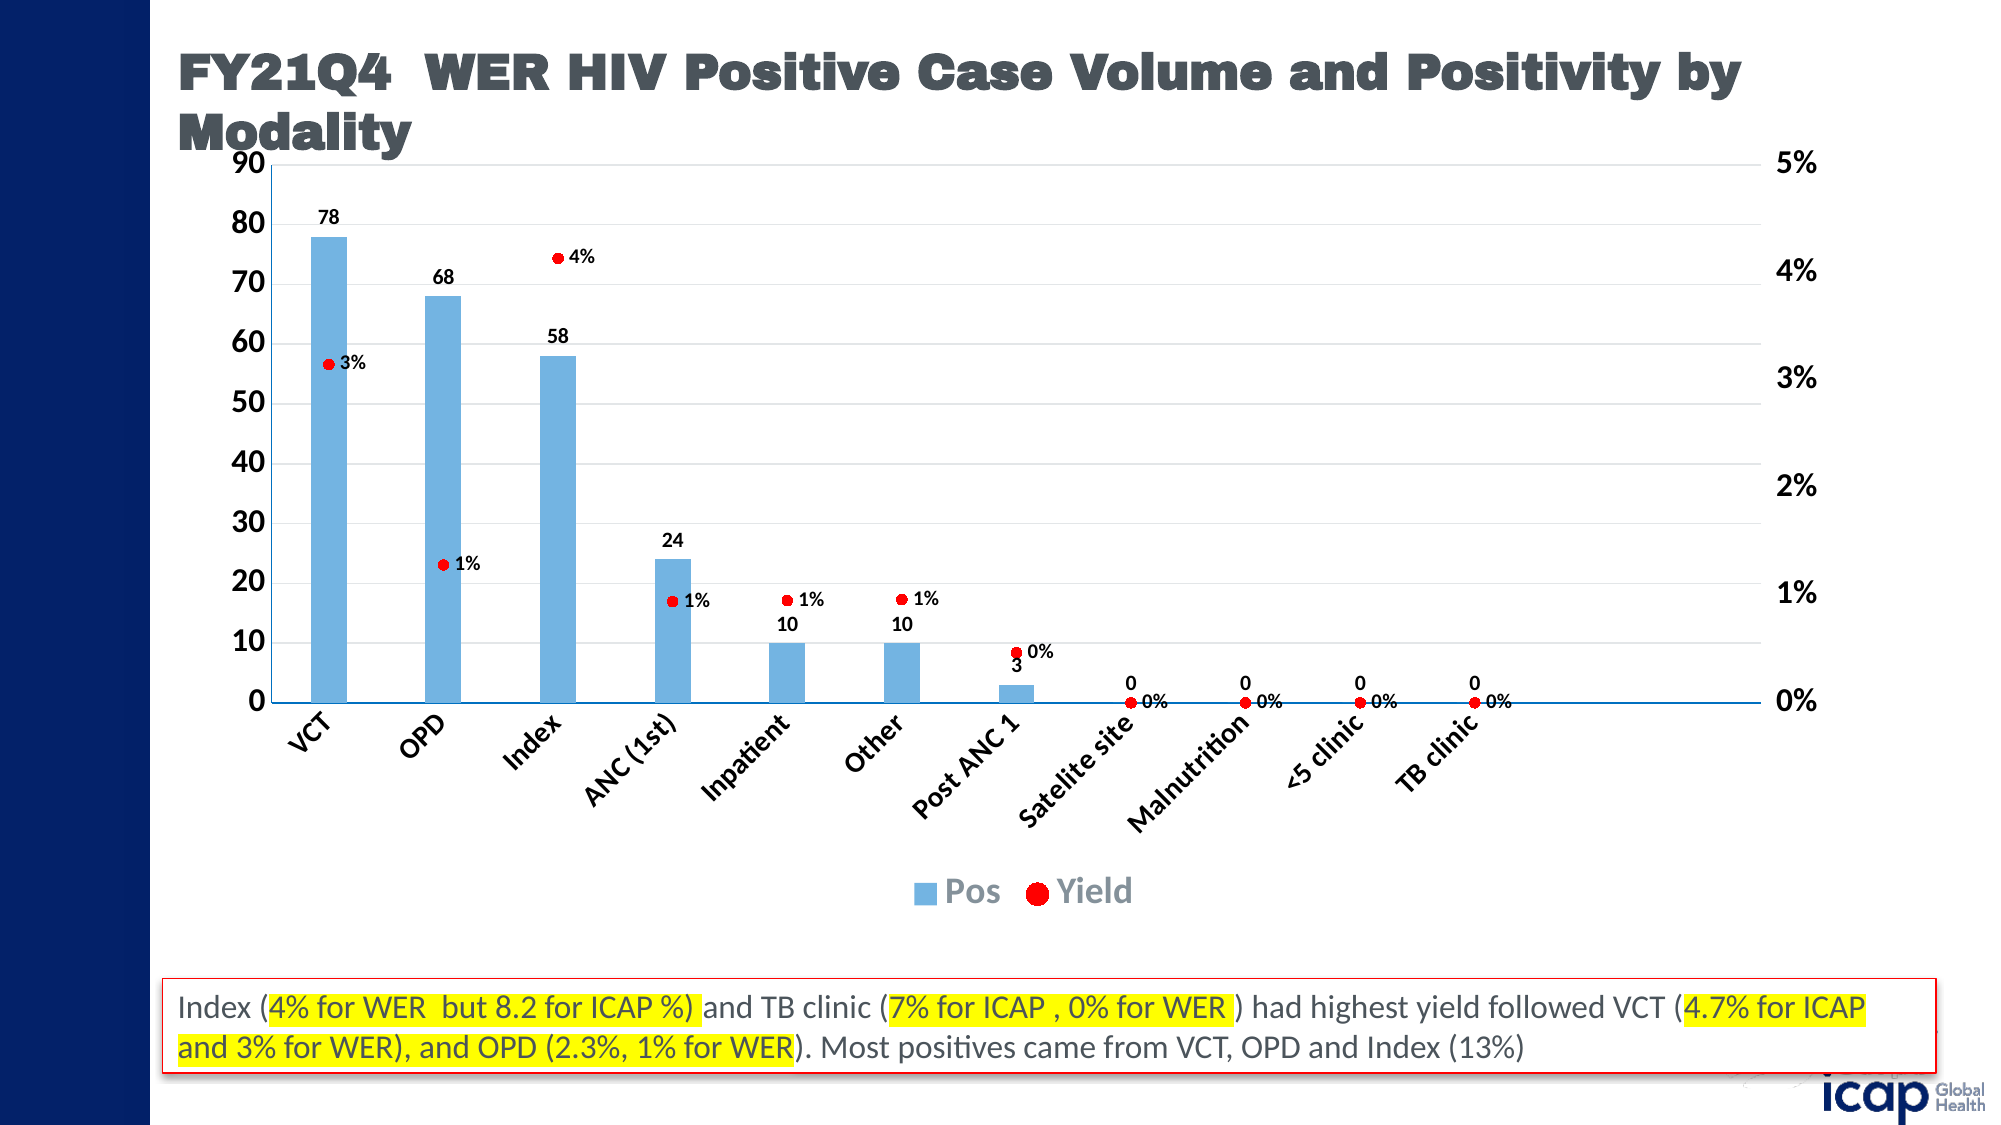

# FY21Q4  WER HIV Positive Case Volume and Positivity by Modality

[unsupported chart]

Index (4% for WER  but 8.2 for ICAP %) and TB clinic (7% for ICAP , 0% for WER ) had highest yield followed VCT (4.7% for ICAP and 3% for WER), and OPD (2.3%, 1% for WER). Most positives came from VCT, OPD and Index (13%)